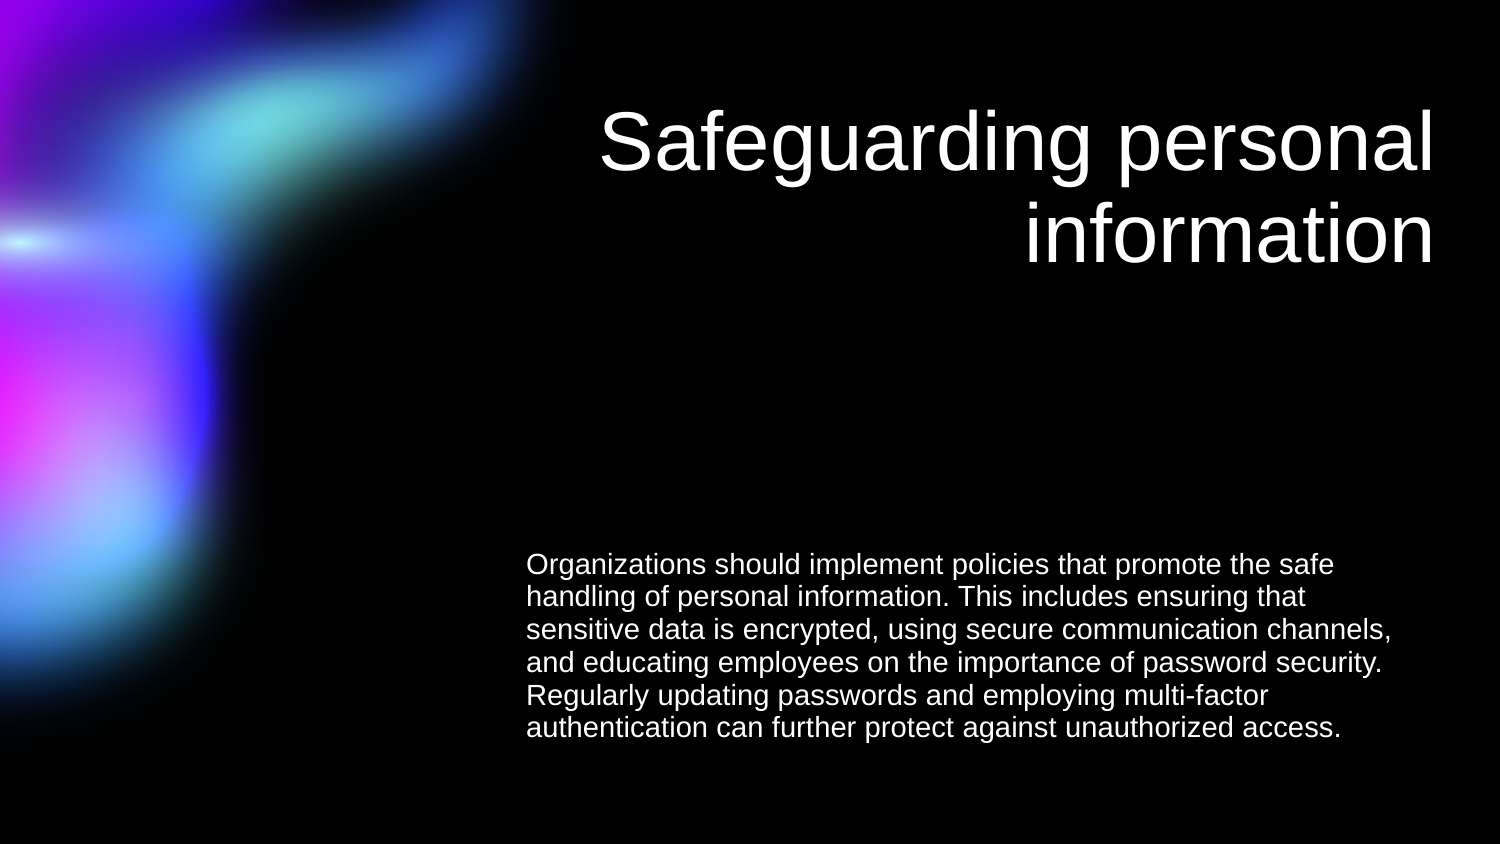

# Safeguarding personal information
Organizations should implement policies that promote the safe handling of personal information. This includes ensuring that sensitive data is encrypted, using secure communication channels, and educating employees on the importance of password security. Regularly updating passwords and employing multi-factor authentication can further protect against unauthorized access.